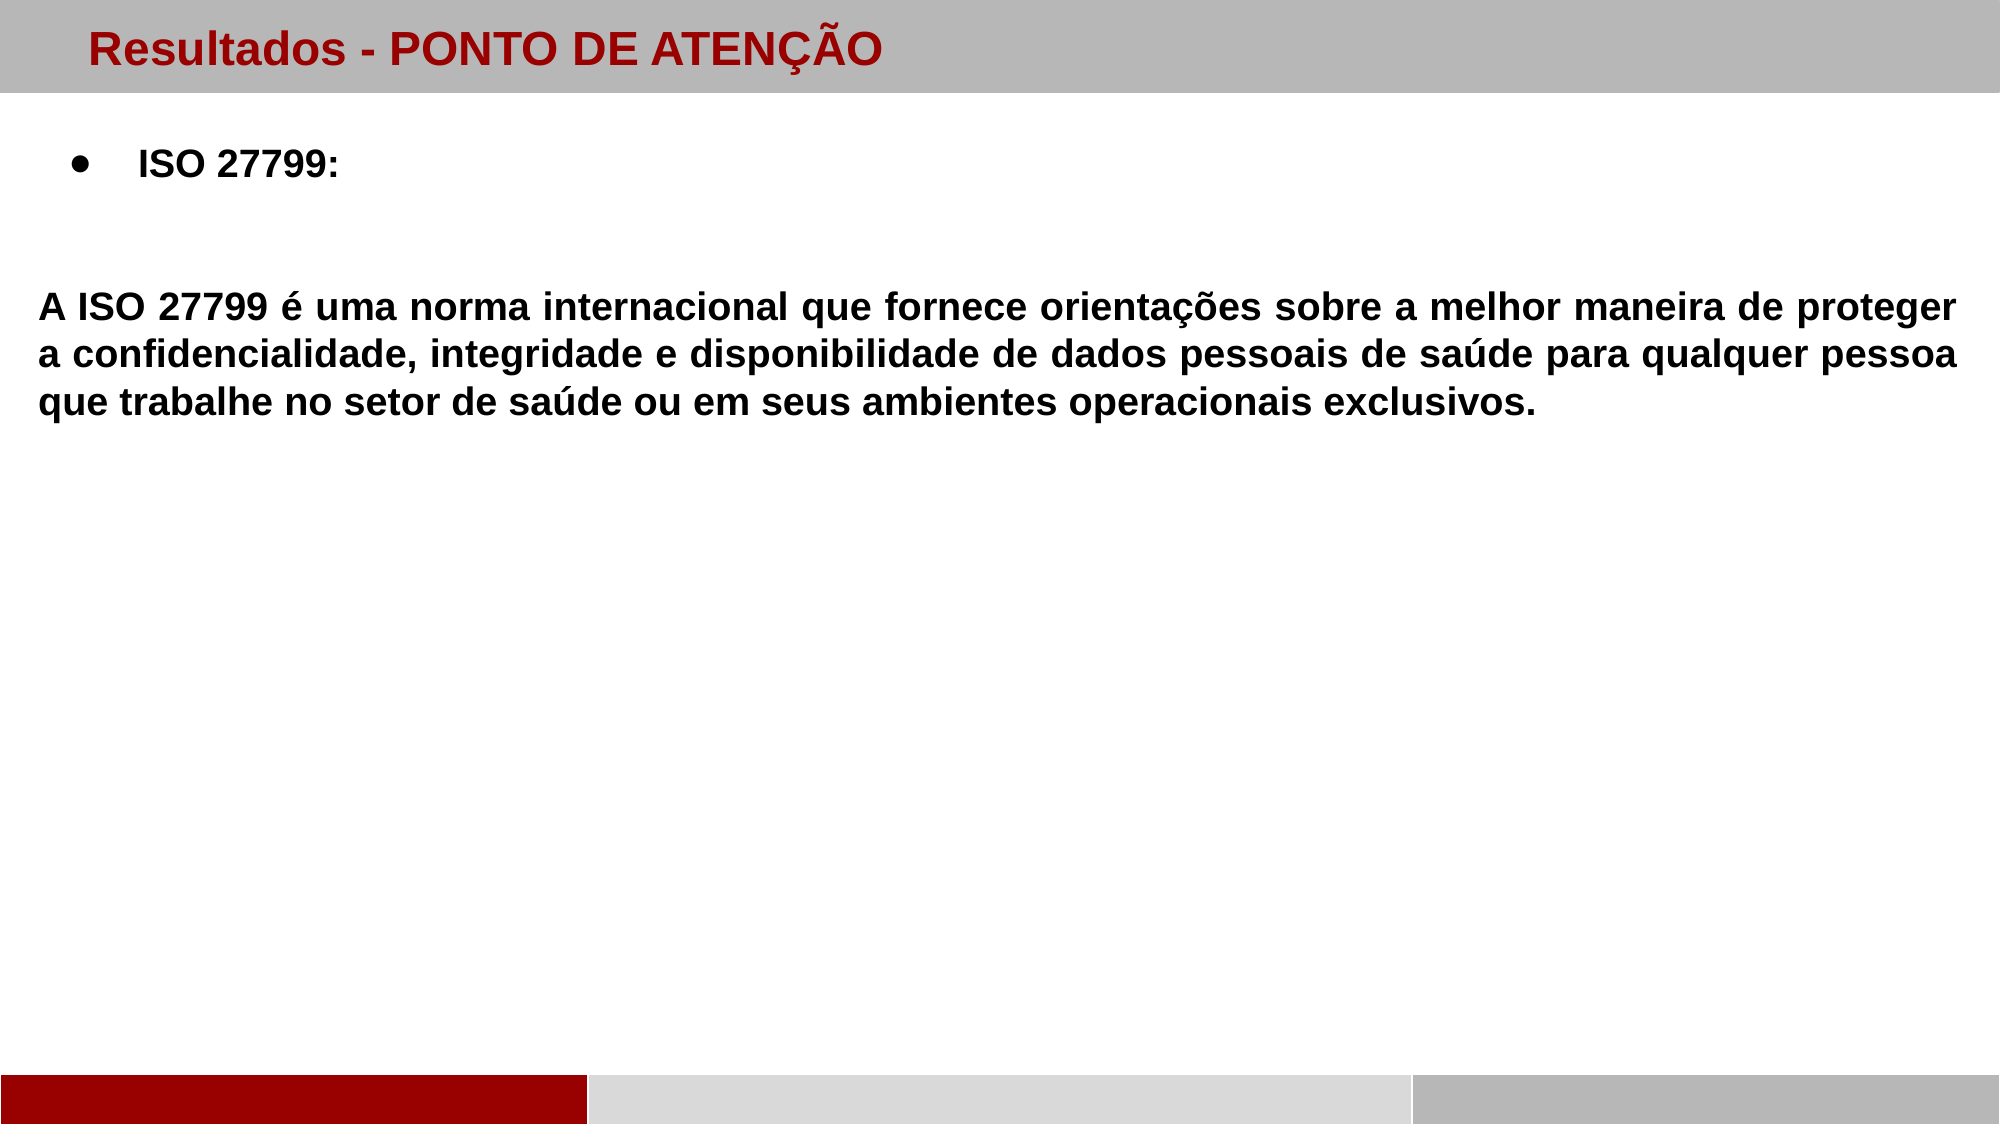

Resultados - PONTO DE ATENÇÃO
ISO 27799:

A ISO 27799 é uma norma internacional que fornece orientações sobre a melhor maneira de proteger a confidencialidade, integridade e disponibilidade de dados pessoais de saúde para qualquer pessoa que trabalhe no setor de saúde ou em seus ambientes operacionais exclusivos.